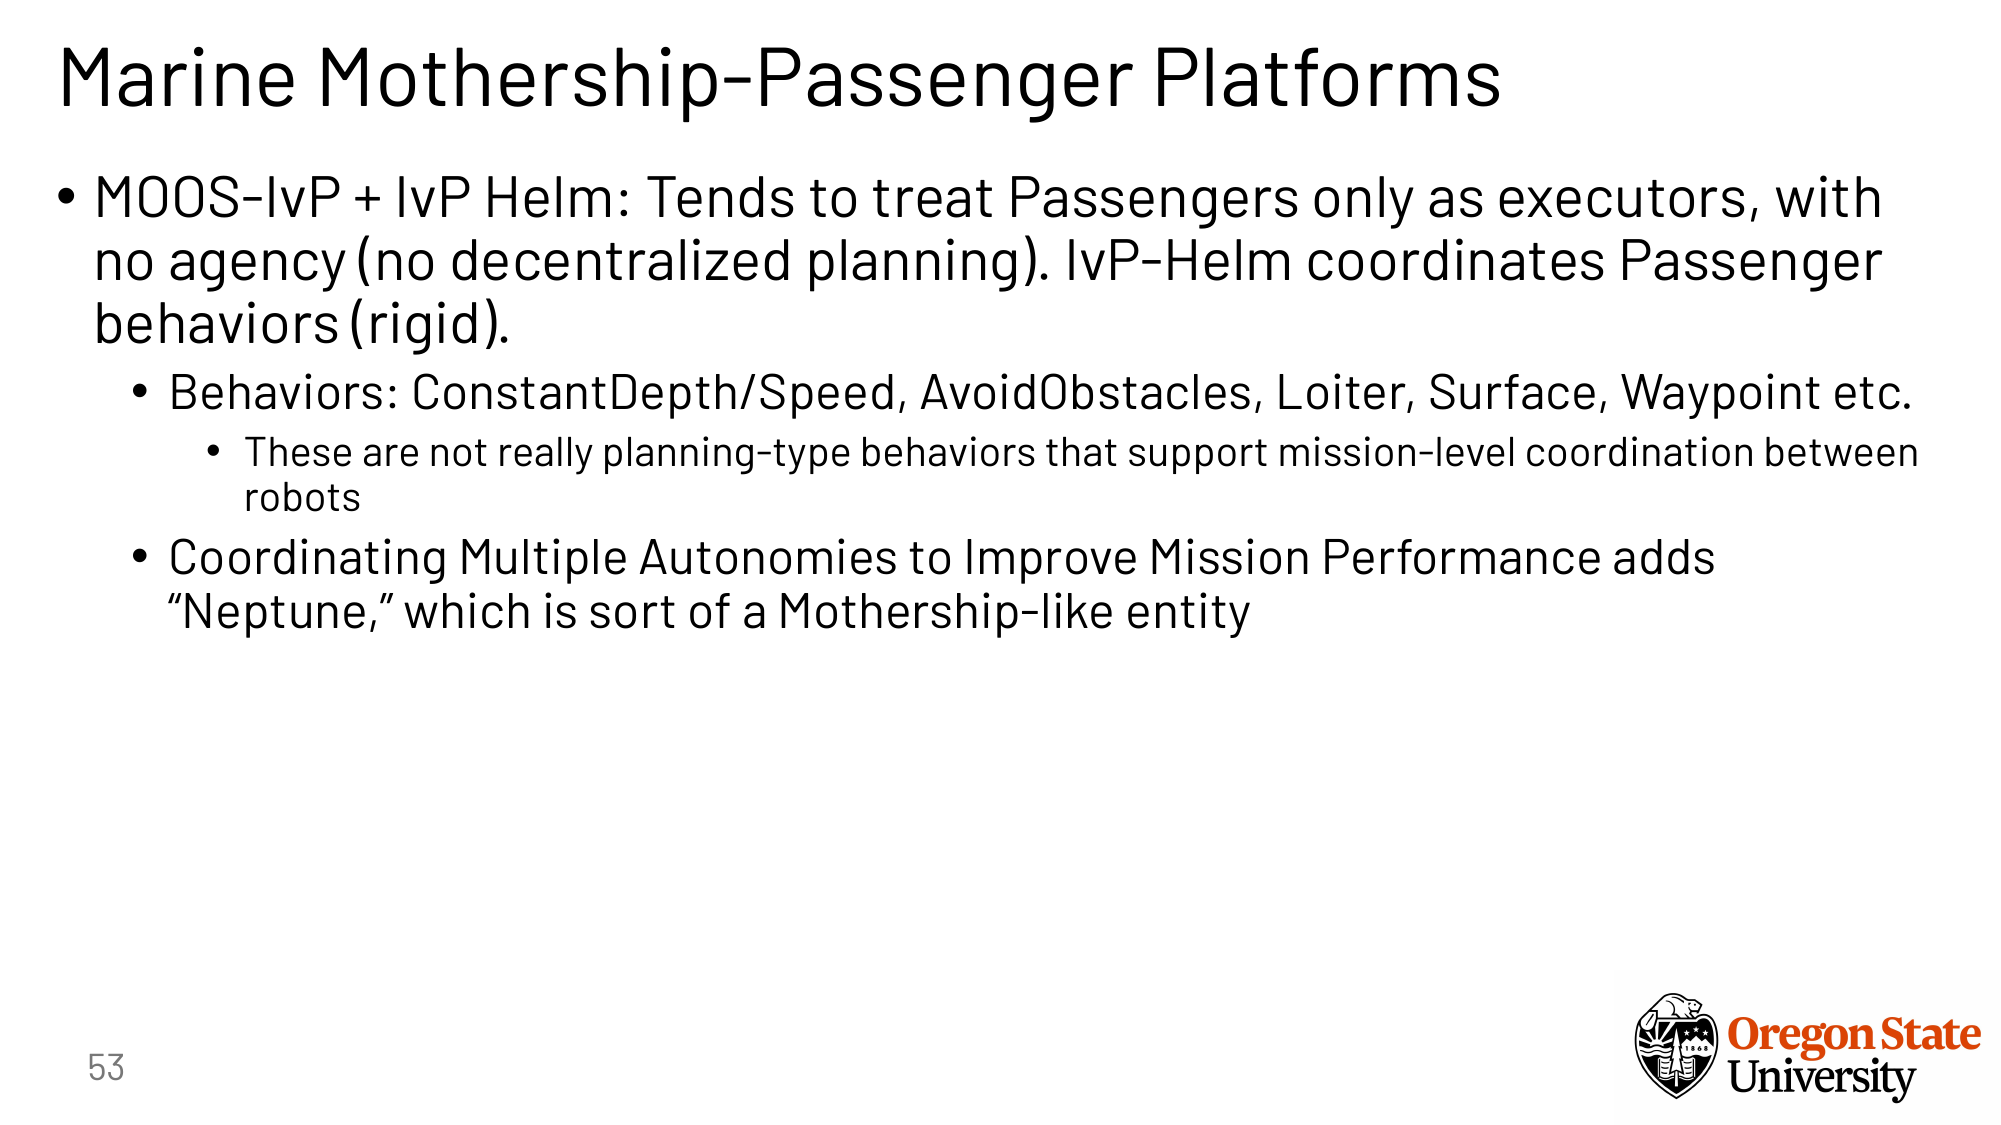

# Marine Mothership-Passenger Platforms
MOOS-IvP + IvP Helm: Tends to treat Passengers only as executors, with no agency (no decentralized planning). IvP-Helm coordinates Passenger behaviors (rigid).
Behaviors: ConstantDepth/Speed, AvoidObstacles, Loiter, Surface, Waypoint etc.
These are not really planning-type behaviors that support mission-level coordination between robots
Coordinating Multiple Autonomies to Improve Mission Performance adds “Neptune,” which is sort of a Mothership-like entity
53